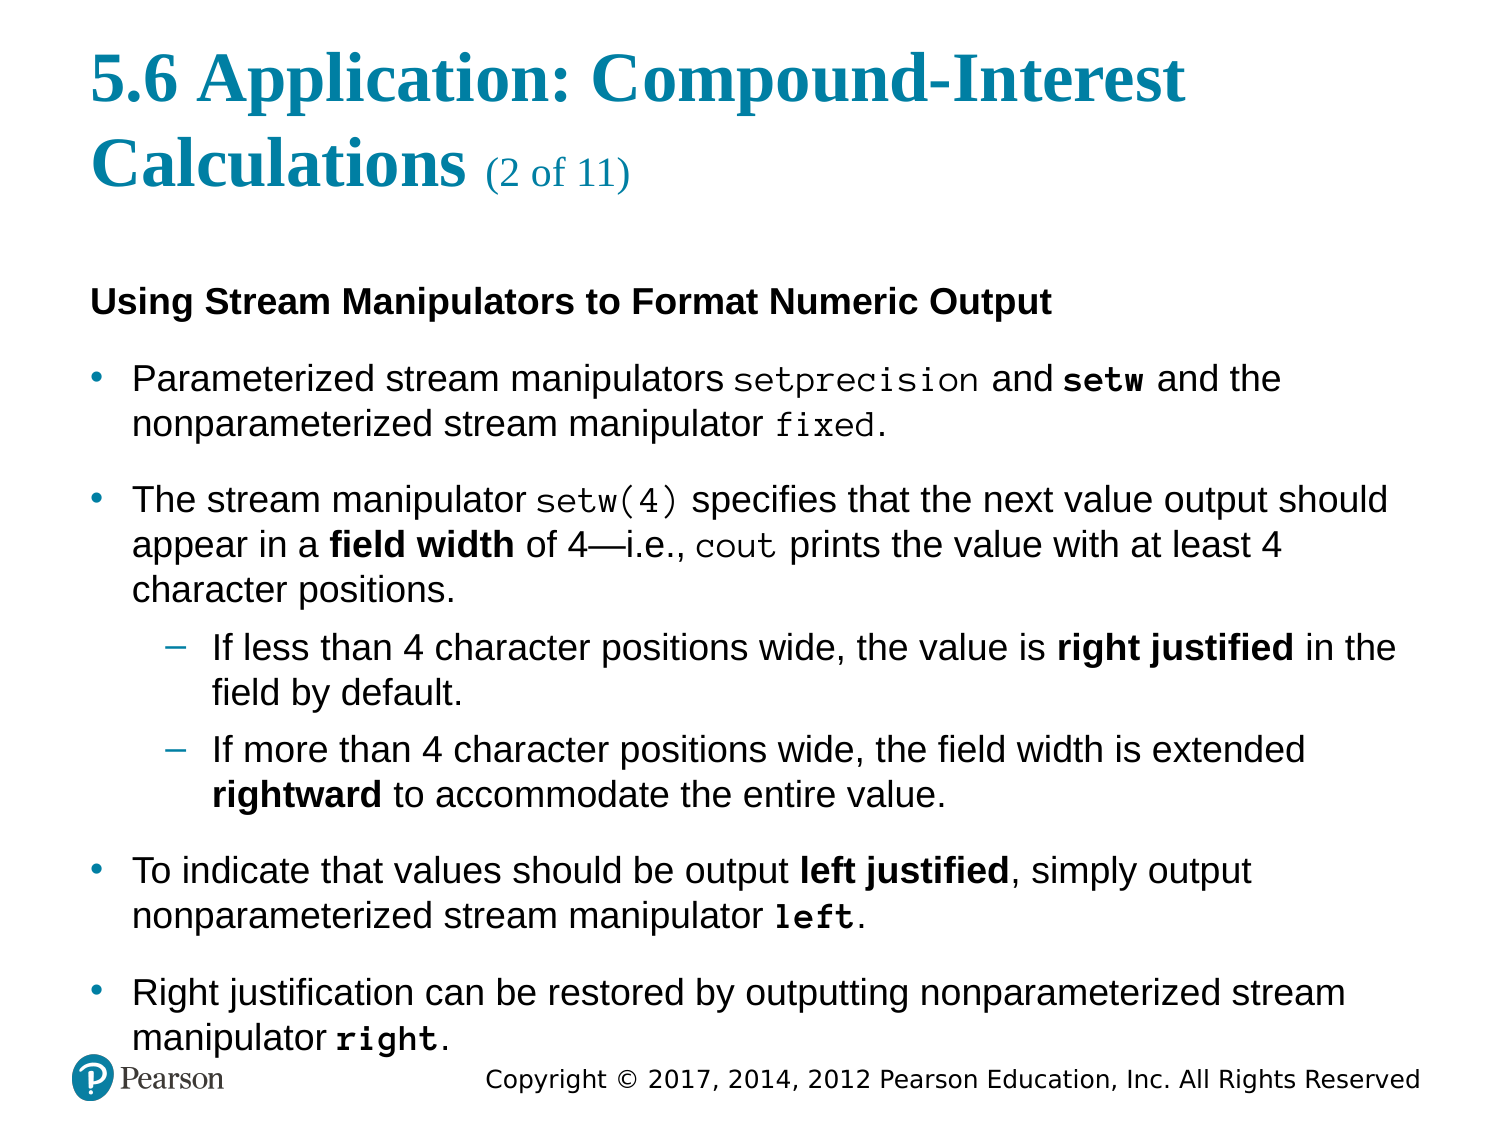

# 5.6 Application: Compound-Interest Calculations (2 of 11)
Using Stream Manipulators to Format Numeric Output
Parameterized stream manipulators setprecision and setw and the nonparameterized stream manipulator fixed.
The stream manipulator setw(4) specifies that the next value output should appear in a field width of 4—i.e., cout prints the value with at least 4 character positions.
If less than 4 character positions wide, the value is right justified in the field by default.
If more than 4 character positions wide, the field width is extended rightward to accommodate the entire value.
To indicate that values should be output left justified, simply output nonparameterized stream manipulator left.
Right justification can be restored by outputting nonparameterized stream manipulator right.